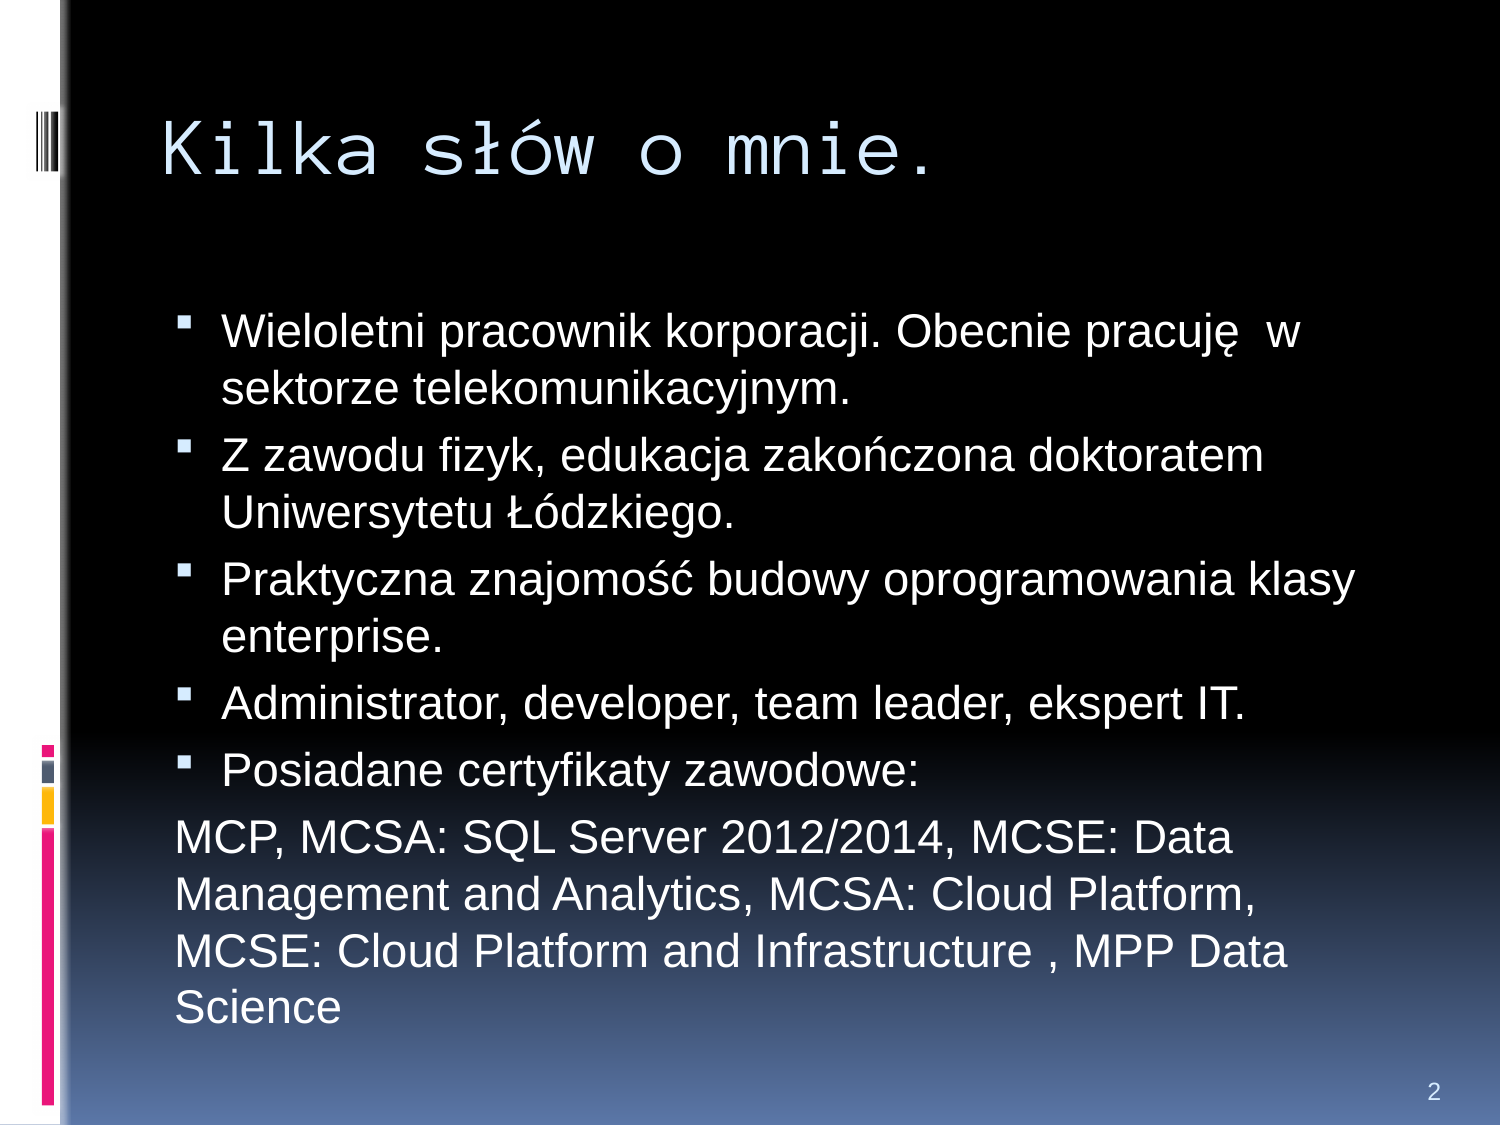

# Kilka słów o mnie.
Wieloletni pracownik korporacji. Obecnie pracuję  w sektorze telekomunikacyjnym.
Z zawodu fizyk, edukacja zakończona doktoratem Uniwersytetu Łódzkiego.
Praktyczna znajomość budowy oprogramowania klasy enterprise.
Administrator, developer, team leader, ekspert IT.
Posiadane certyfikaty zawodowe:
MCP, MCSA: SQL Server 2012/2014, MCSE: Data Management and Analytics, MCSA: Cloud Platform, MCSE: Cloud Platform and Infrastructure , MPP Data Science

2